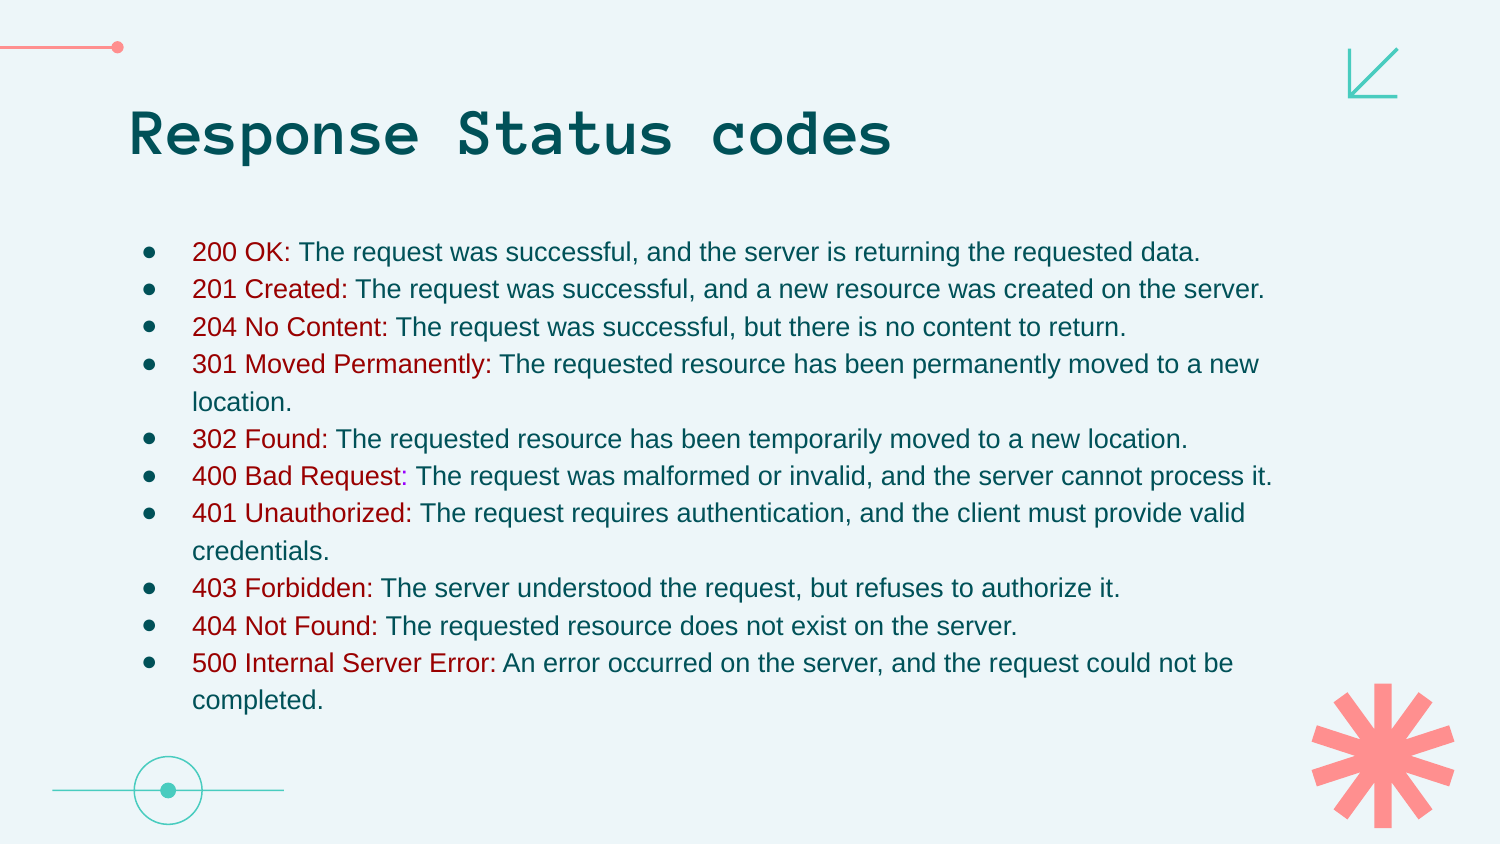

# Response Status codes
200 OK: The request was successful, and the server is returning the requested data.
201 Created: The request was successful, and a new resource was created on the server.
204 No Content: The request was successful, but there is no content to return.
301 Moved Permanently: The requested resource has been permanently moved to a new location.
302 Found: The requested resource has been temporarily moved to a new location.
400 Bad Request: The request was malformed or invalid, and the server cannot process it.
401 Unauthorized: The request requires authentication, and the client must provide valid credentials.
403 Forbidden: The server understood the request, but refuses to authorize it.
404 Not Found: The requested resource does not exist on the server.
500 Internal Server Error: An error occurred on the server, and the request could not be completed.